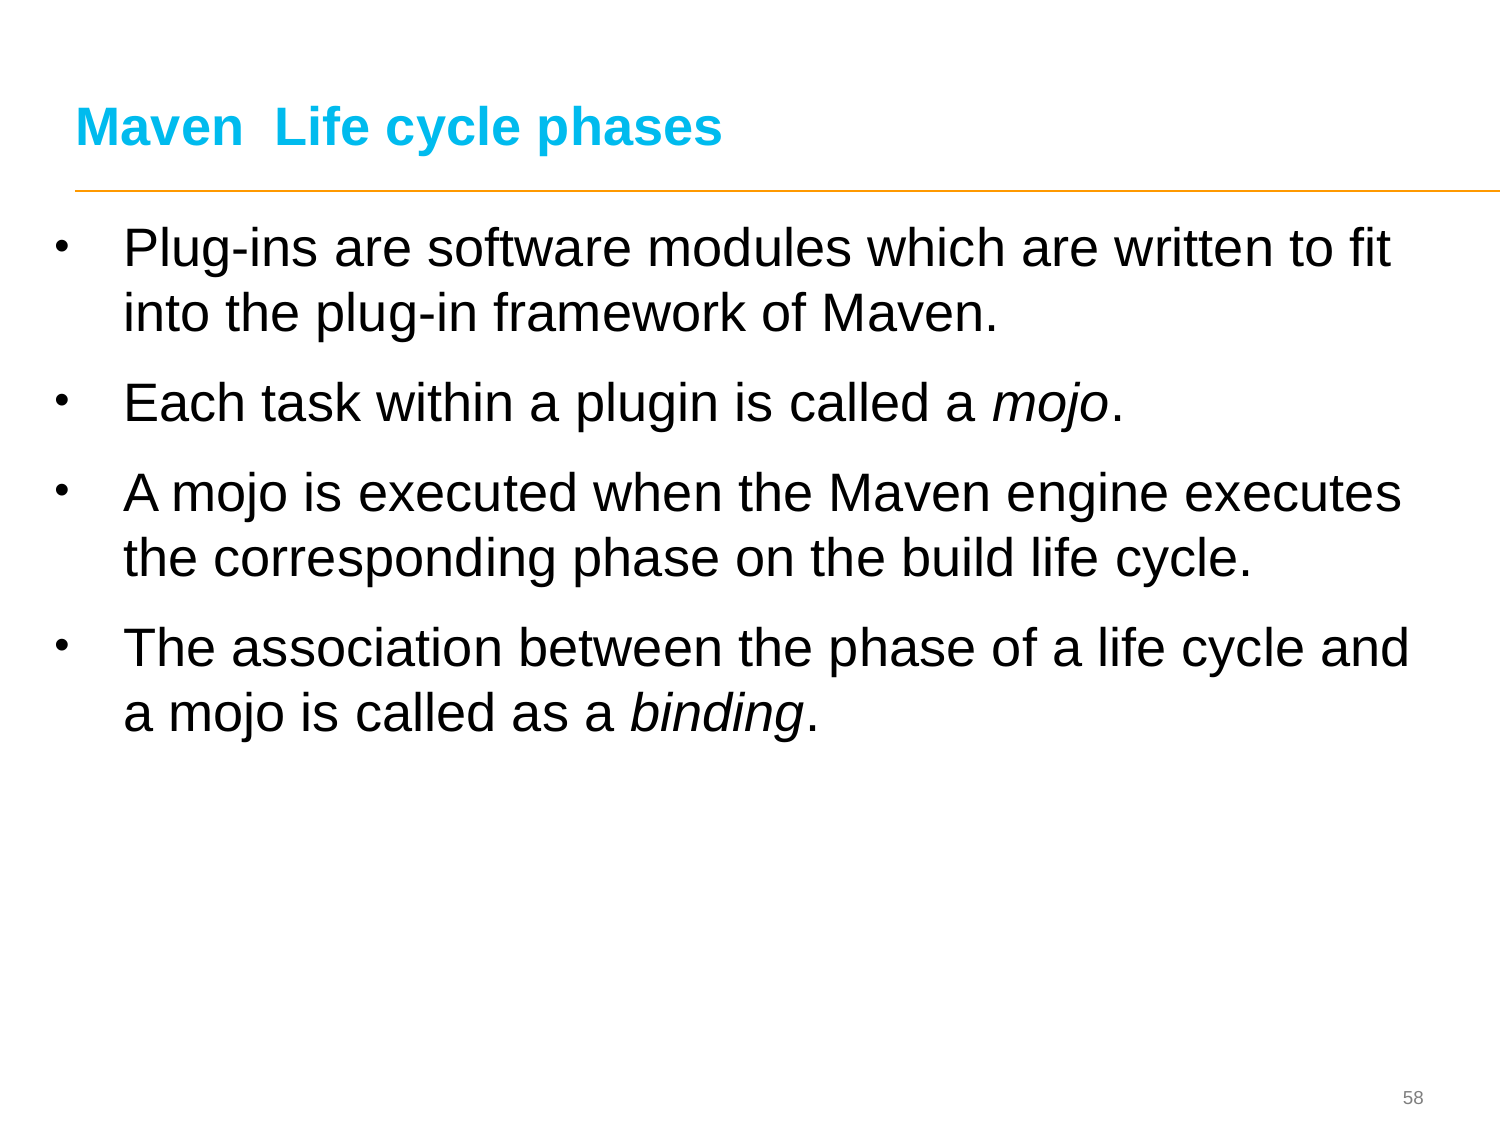

# Maven  Life cycle phases
Plug-ins are software modules which are written to fit into the plug-in framework of Maven.
Each task within a plugin is called a mojo.
A mojo is executed when the Maven engine executes the corresponding phase on the build life cycle.
The association between the phase of a life cycle and a mojo is called as a binding.